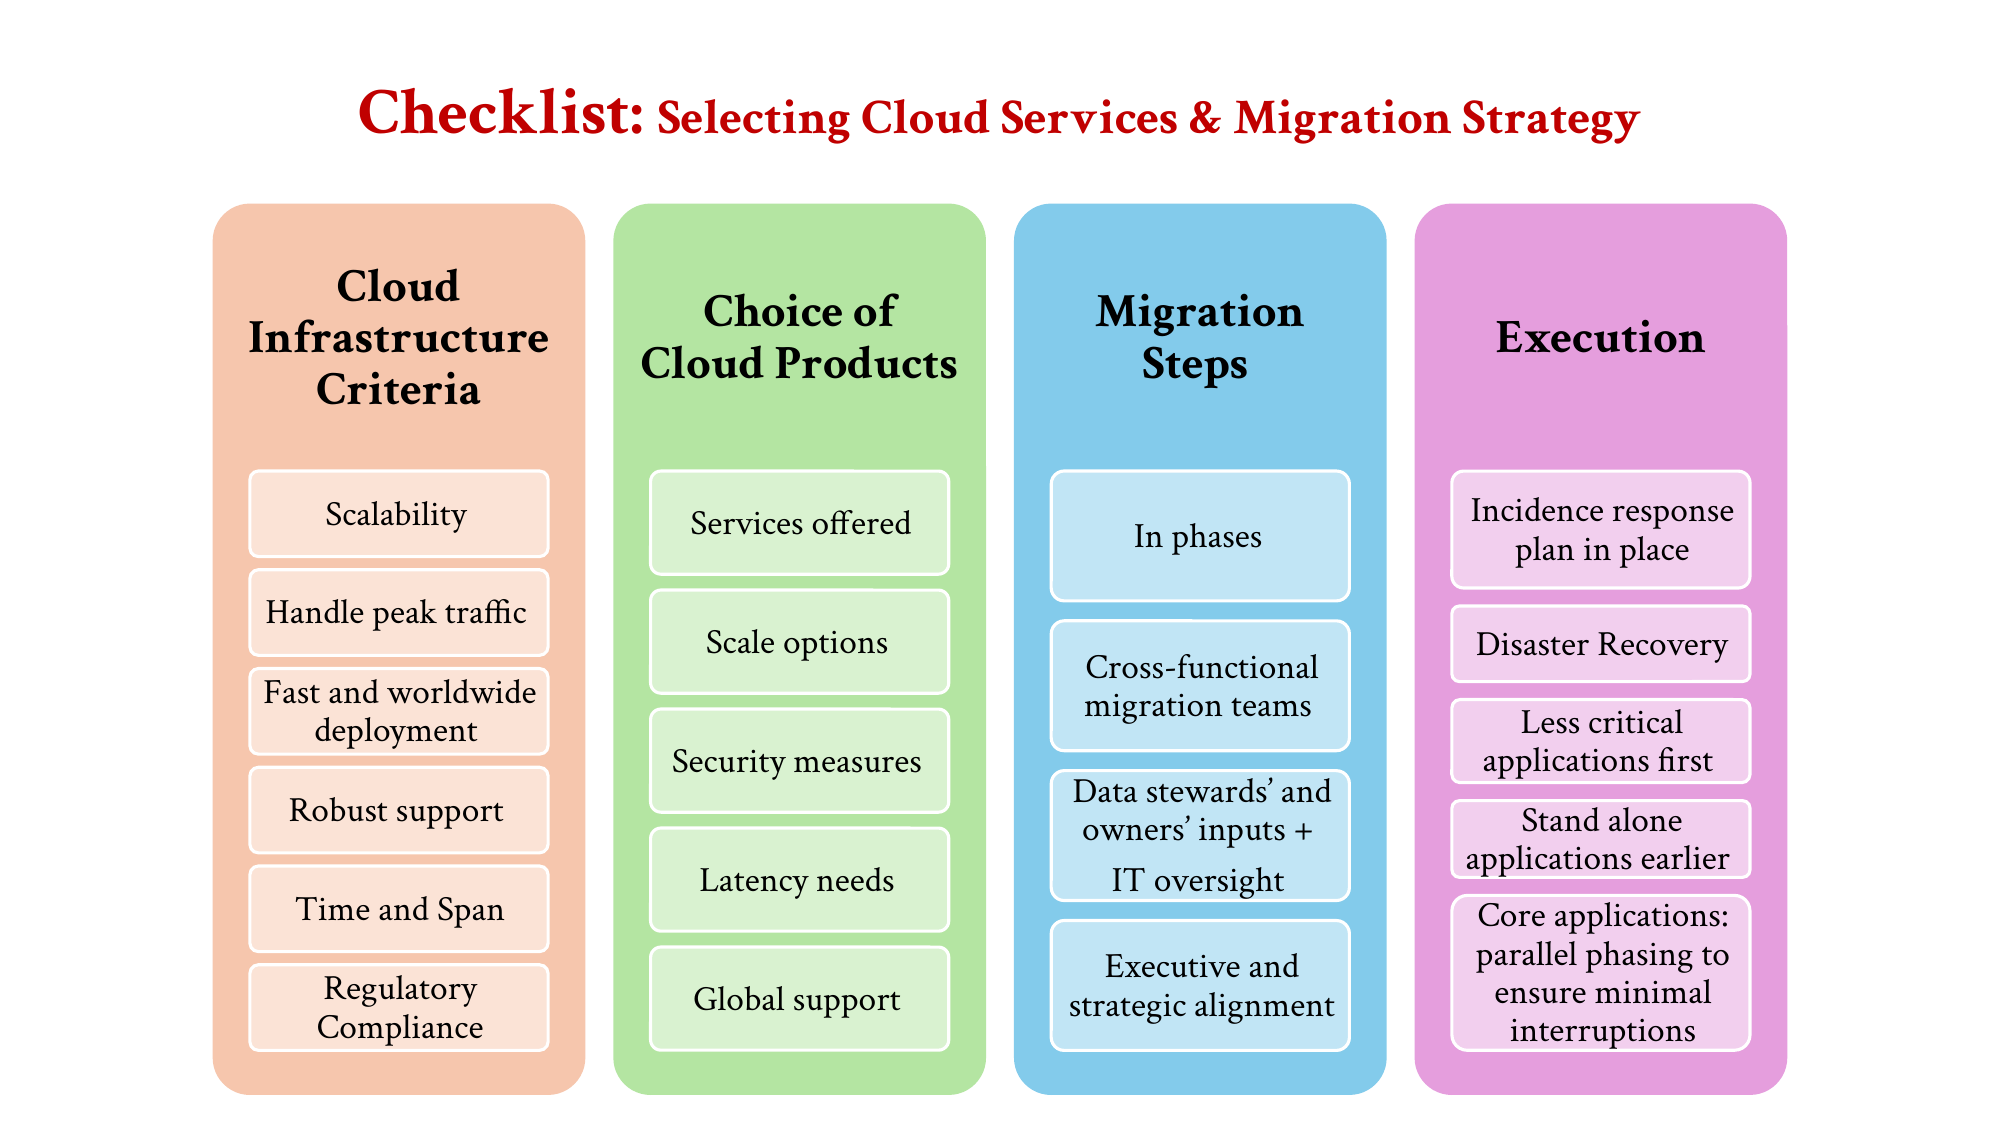

# Checklist: Selecting Cloud Services & Migration Strategy
Cloud Infrastructure Criteria
Scalability
Handle peak traffic
Fast and worldwide deployment
Robust support
Time and Span
Regulatory Compliance
Choice of Cloud Products
Services offered
Scale options
Security measures
Latency needs
Global support
Migration Steps
In phases
Cross-functional migration teams
Data stewards’ and owners’ inputs +
IT oversight
Executive and strategic alignment
Execution
Incidence response plan in place
Disaster Recovery
Less critical applications first
Stand alone applications earlier
Core applications: parallel phasing to ensure minimal interruptions